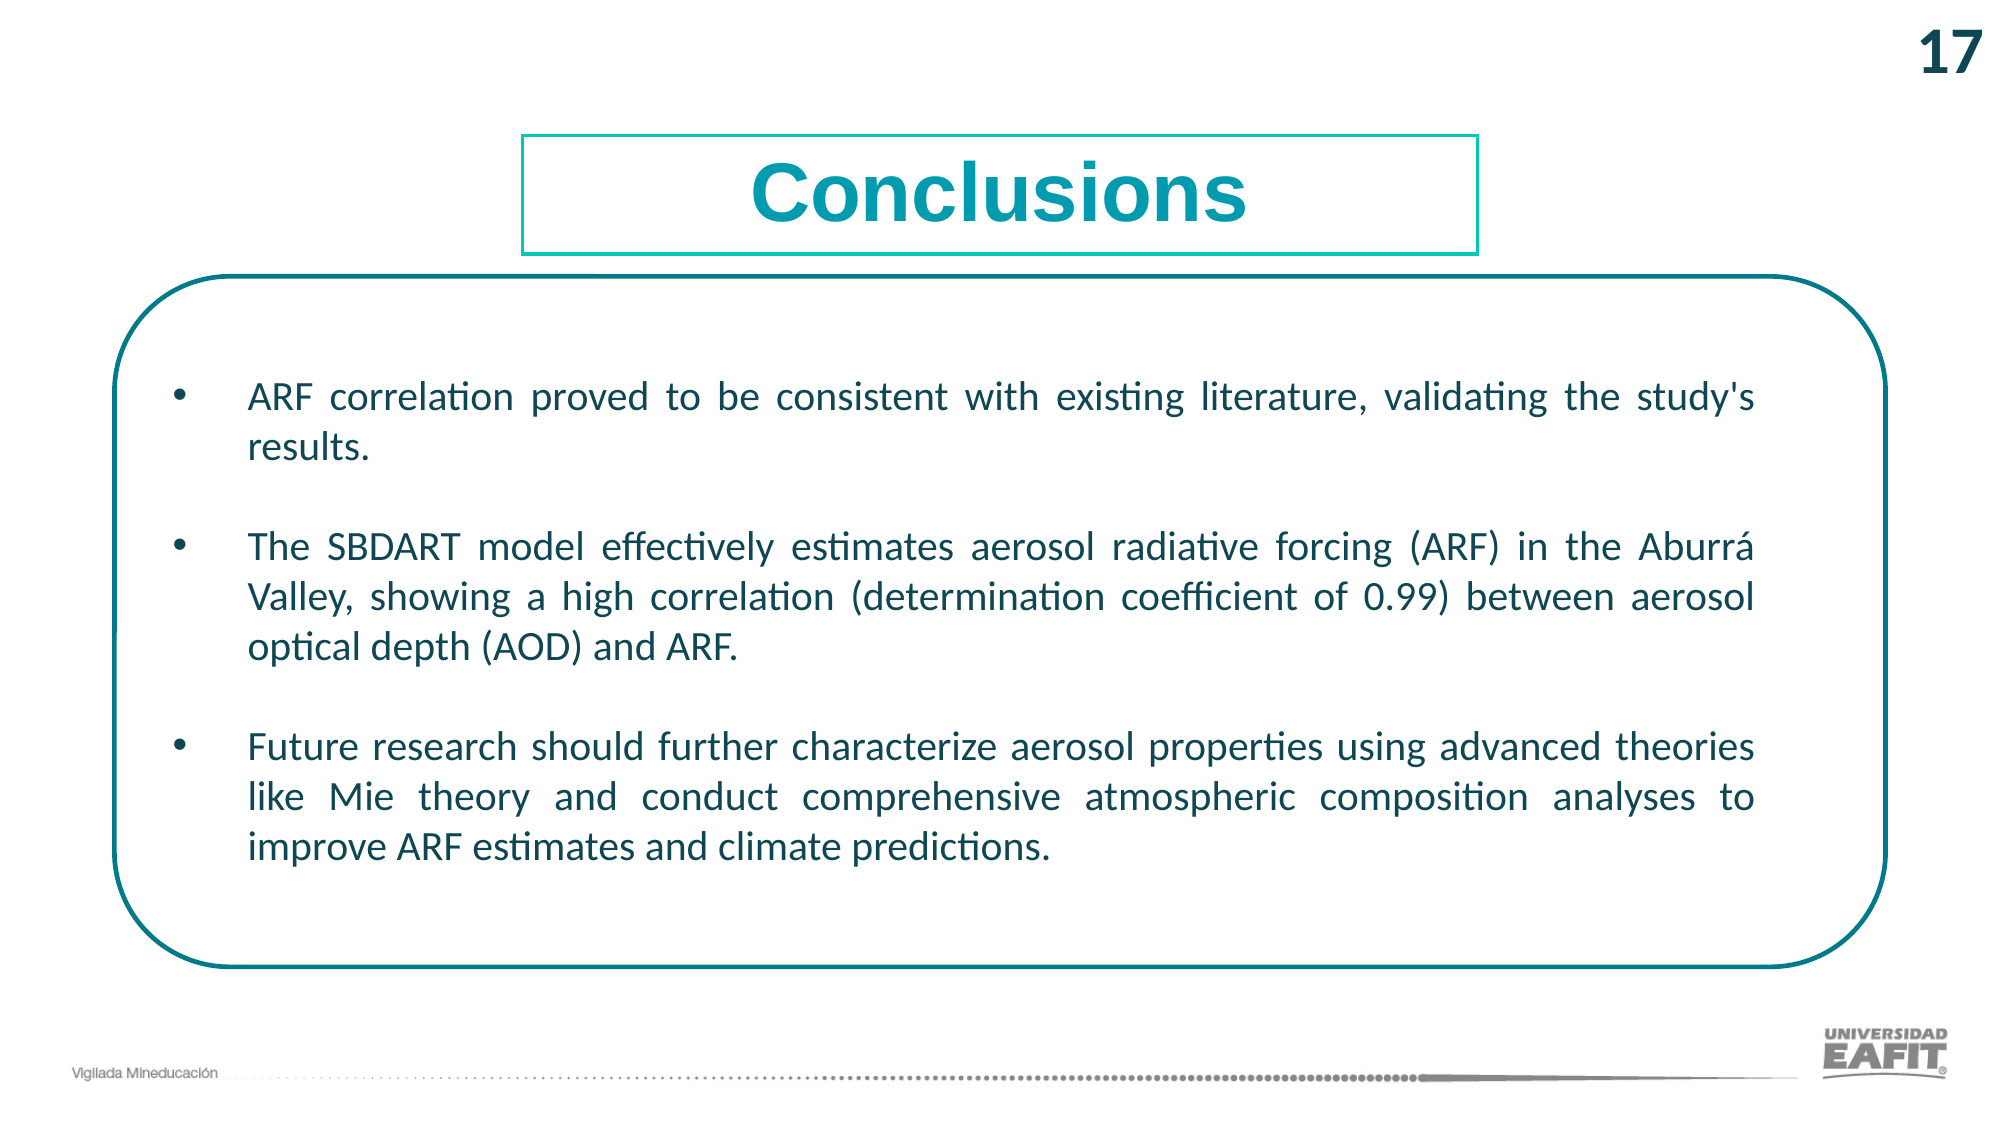

17

Conclusions

ARF correlation proved to be consistent with existing literature, validating the study's results.

The SBDART model effectively estimates aerosol radiative forcing (ARF) in the Aburrá Valley, showing a high correlation (determination coefficient of 0.99) between aerosol optical depth (AOD) and ARF.

Future research should further characterize aerosol properties using advanced theories like Mie theory and conduct comprehensive atmospheric composition analyses to improve ARF estimates and climate predictions.